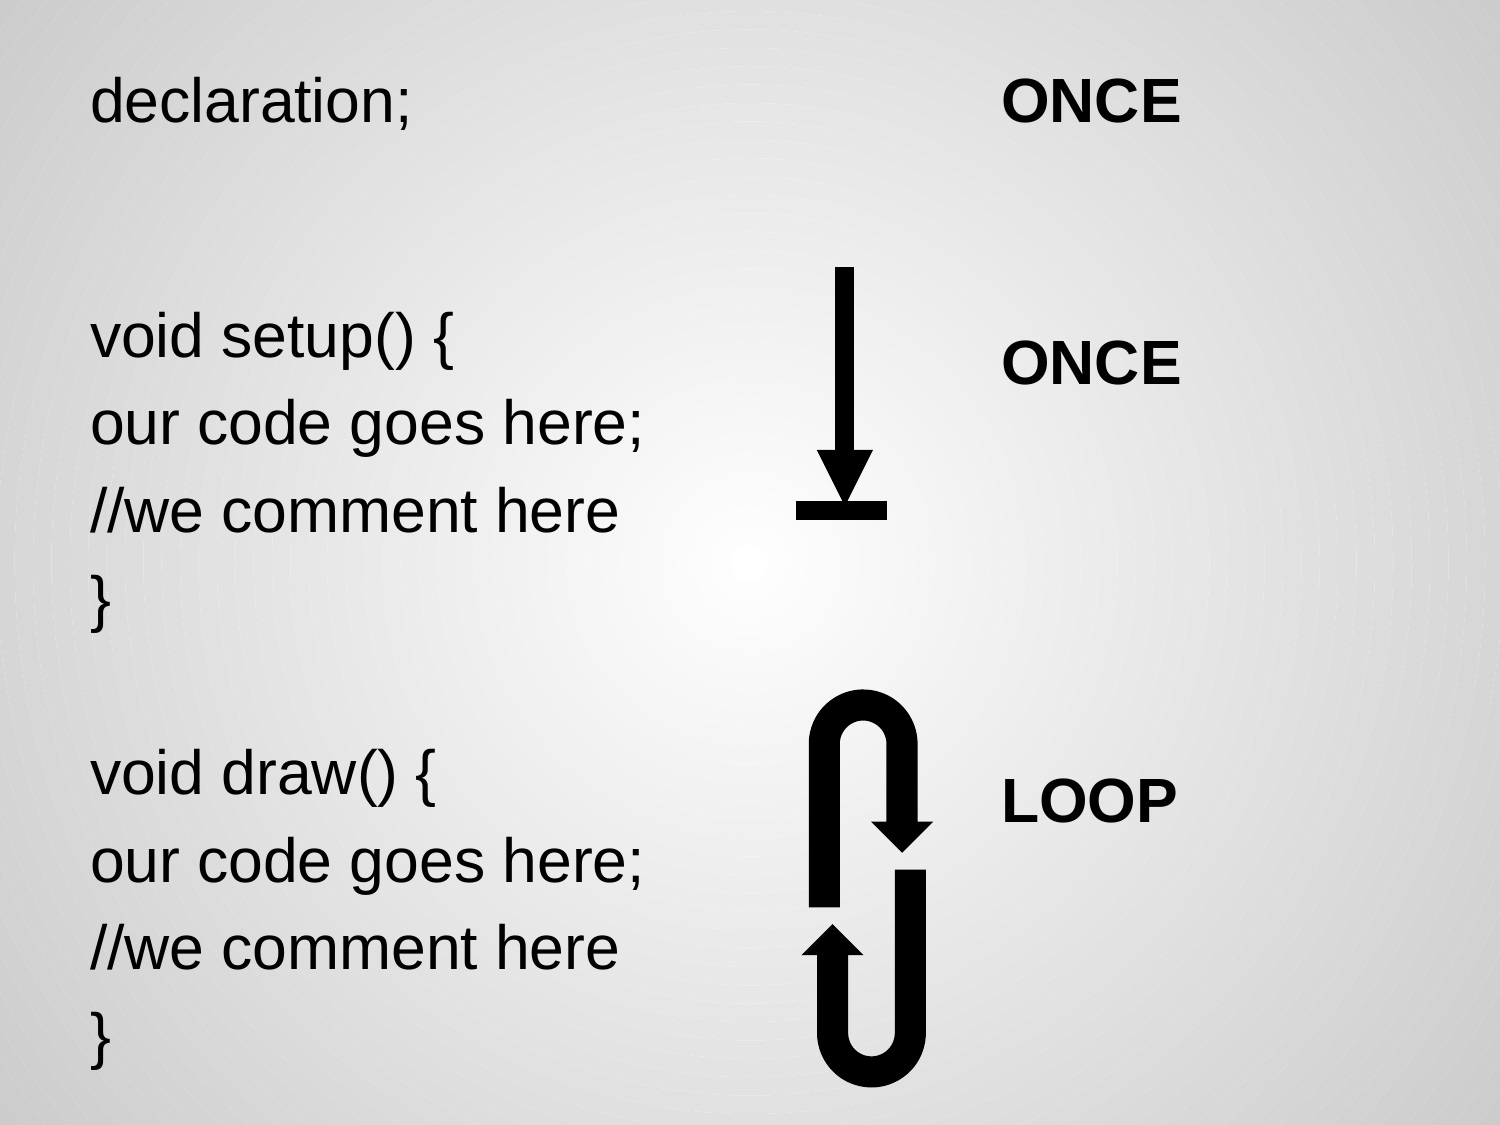

#
declaration;
ONCE

ONCE

LOOP
void setup() {
our code goes here;
//we comment here
}

void draw() {
our code goes here;
//we comment here
}